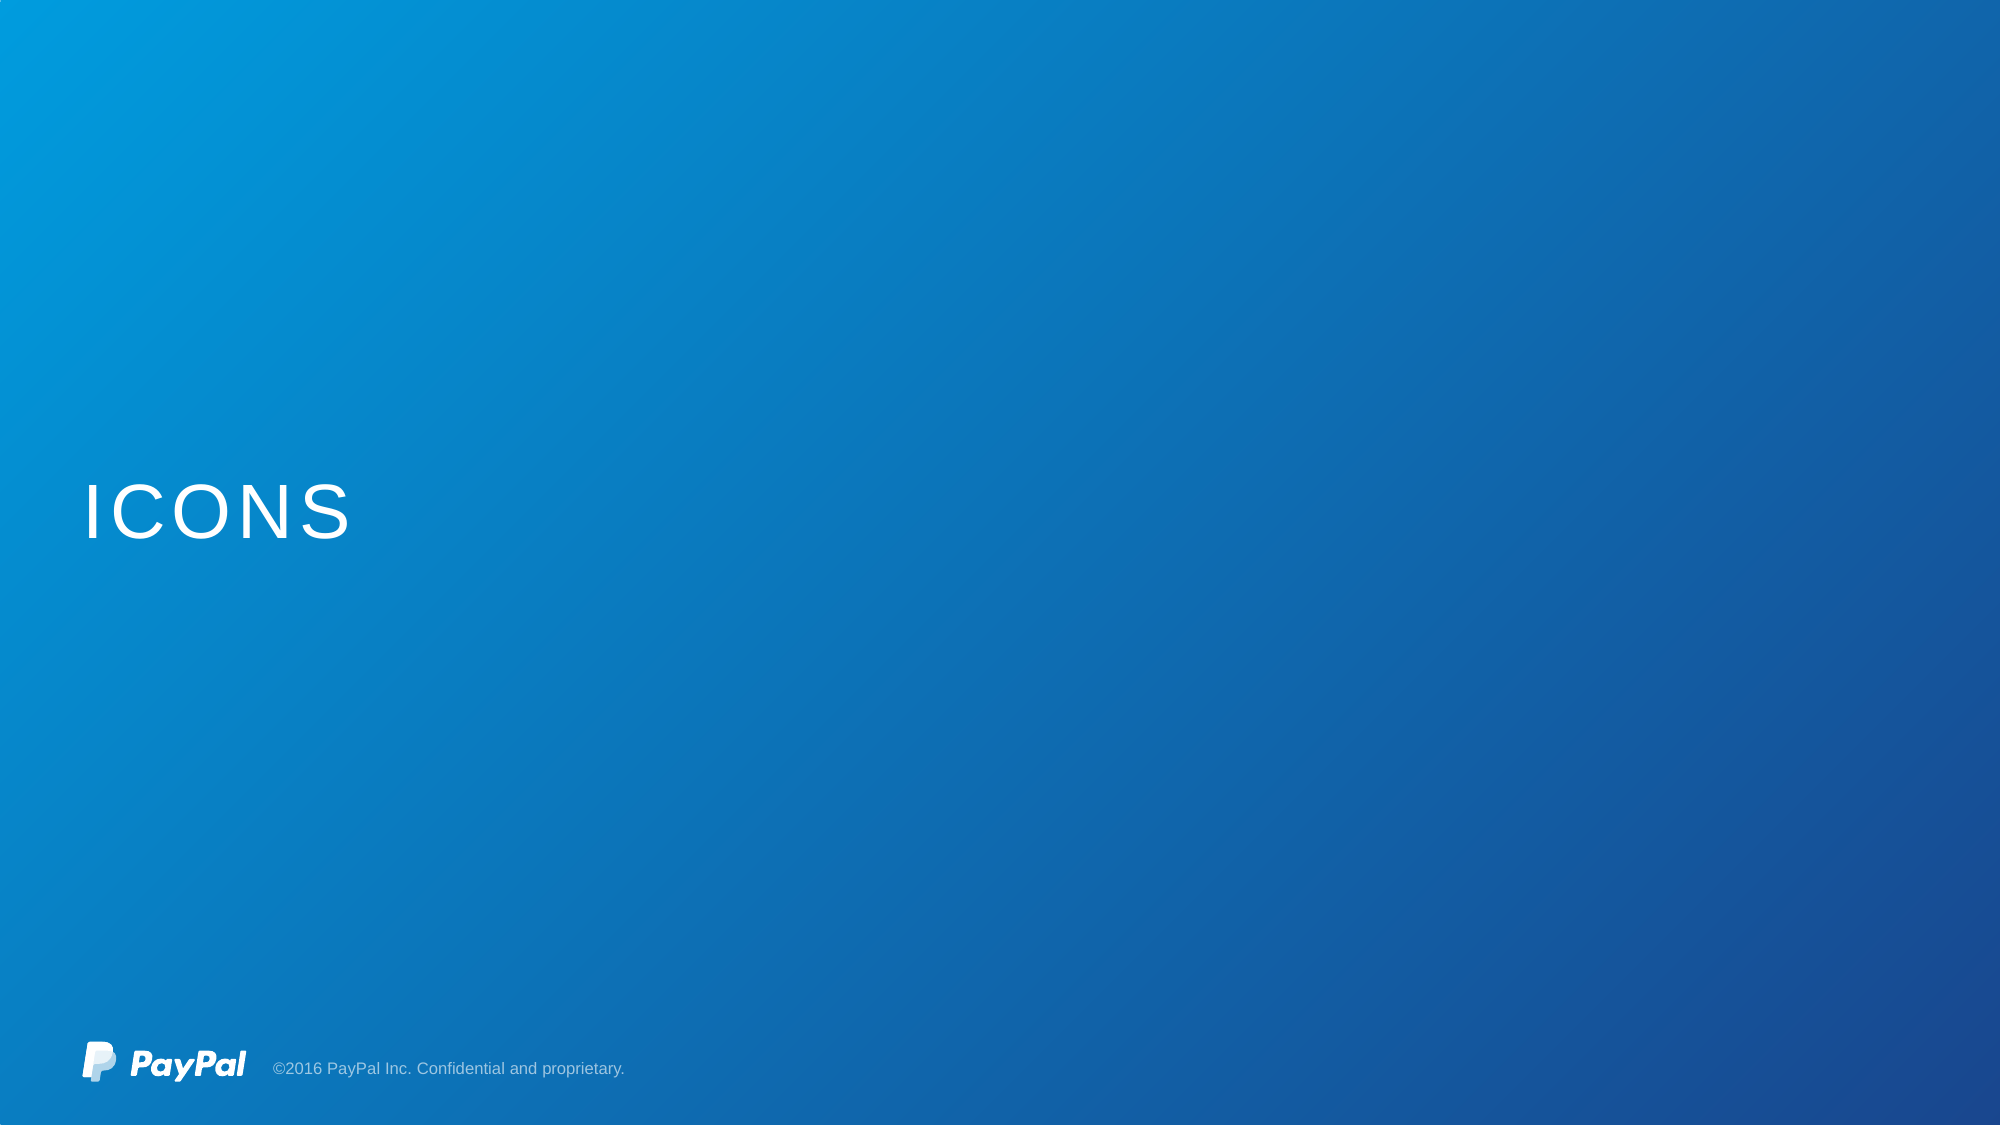

# ICONS
©2016 PayPal Inc. Confidential and proprietary.